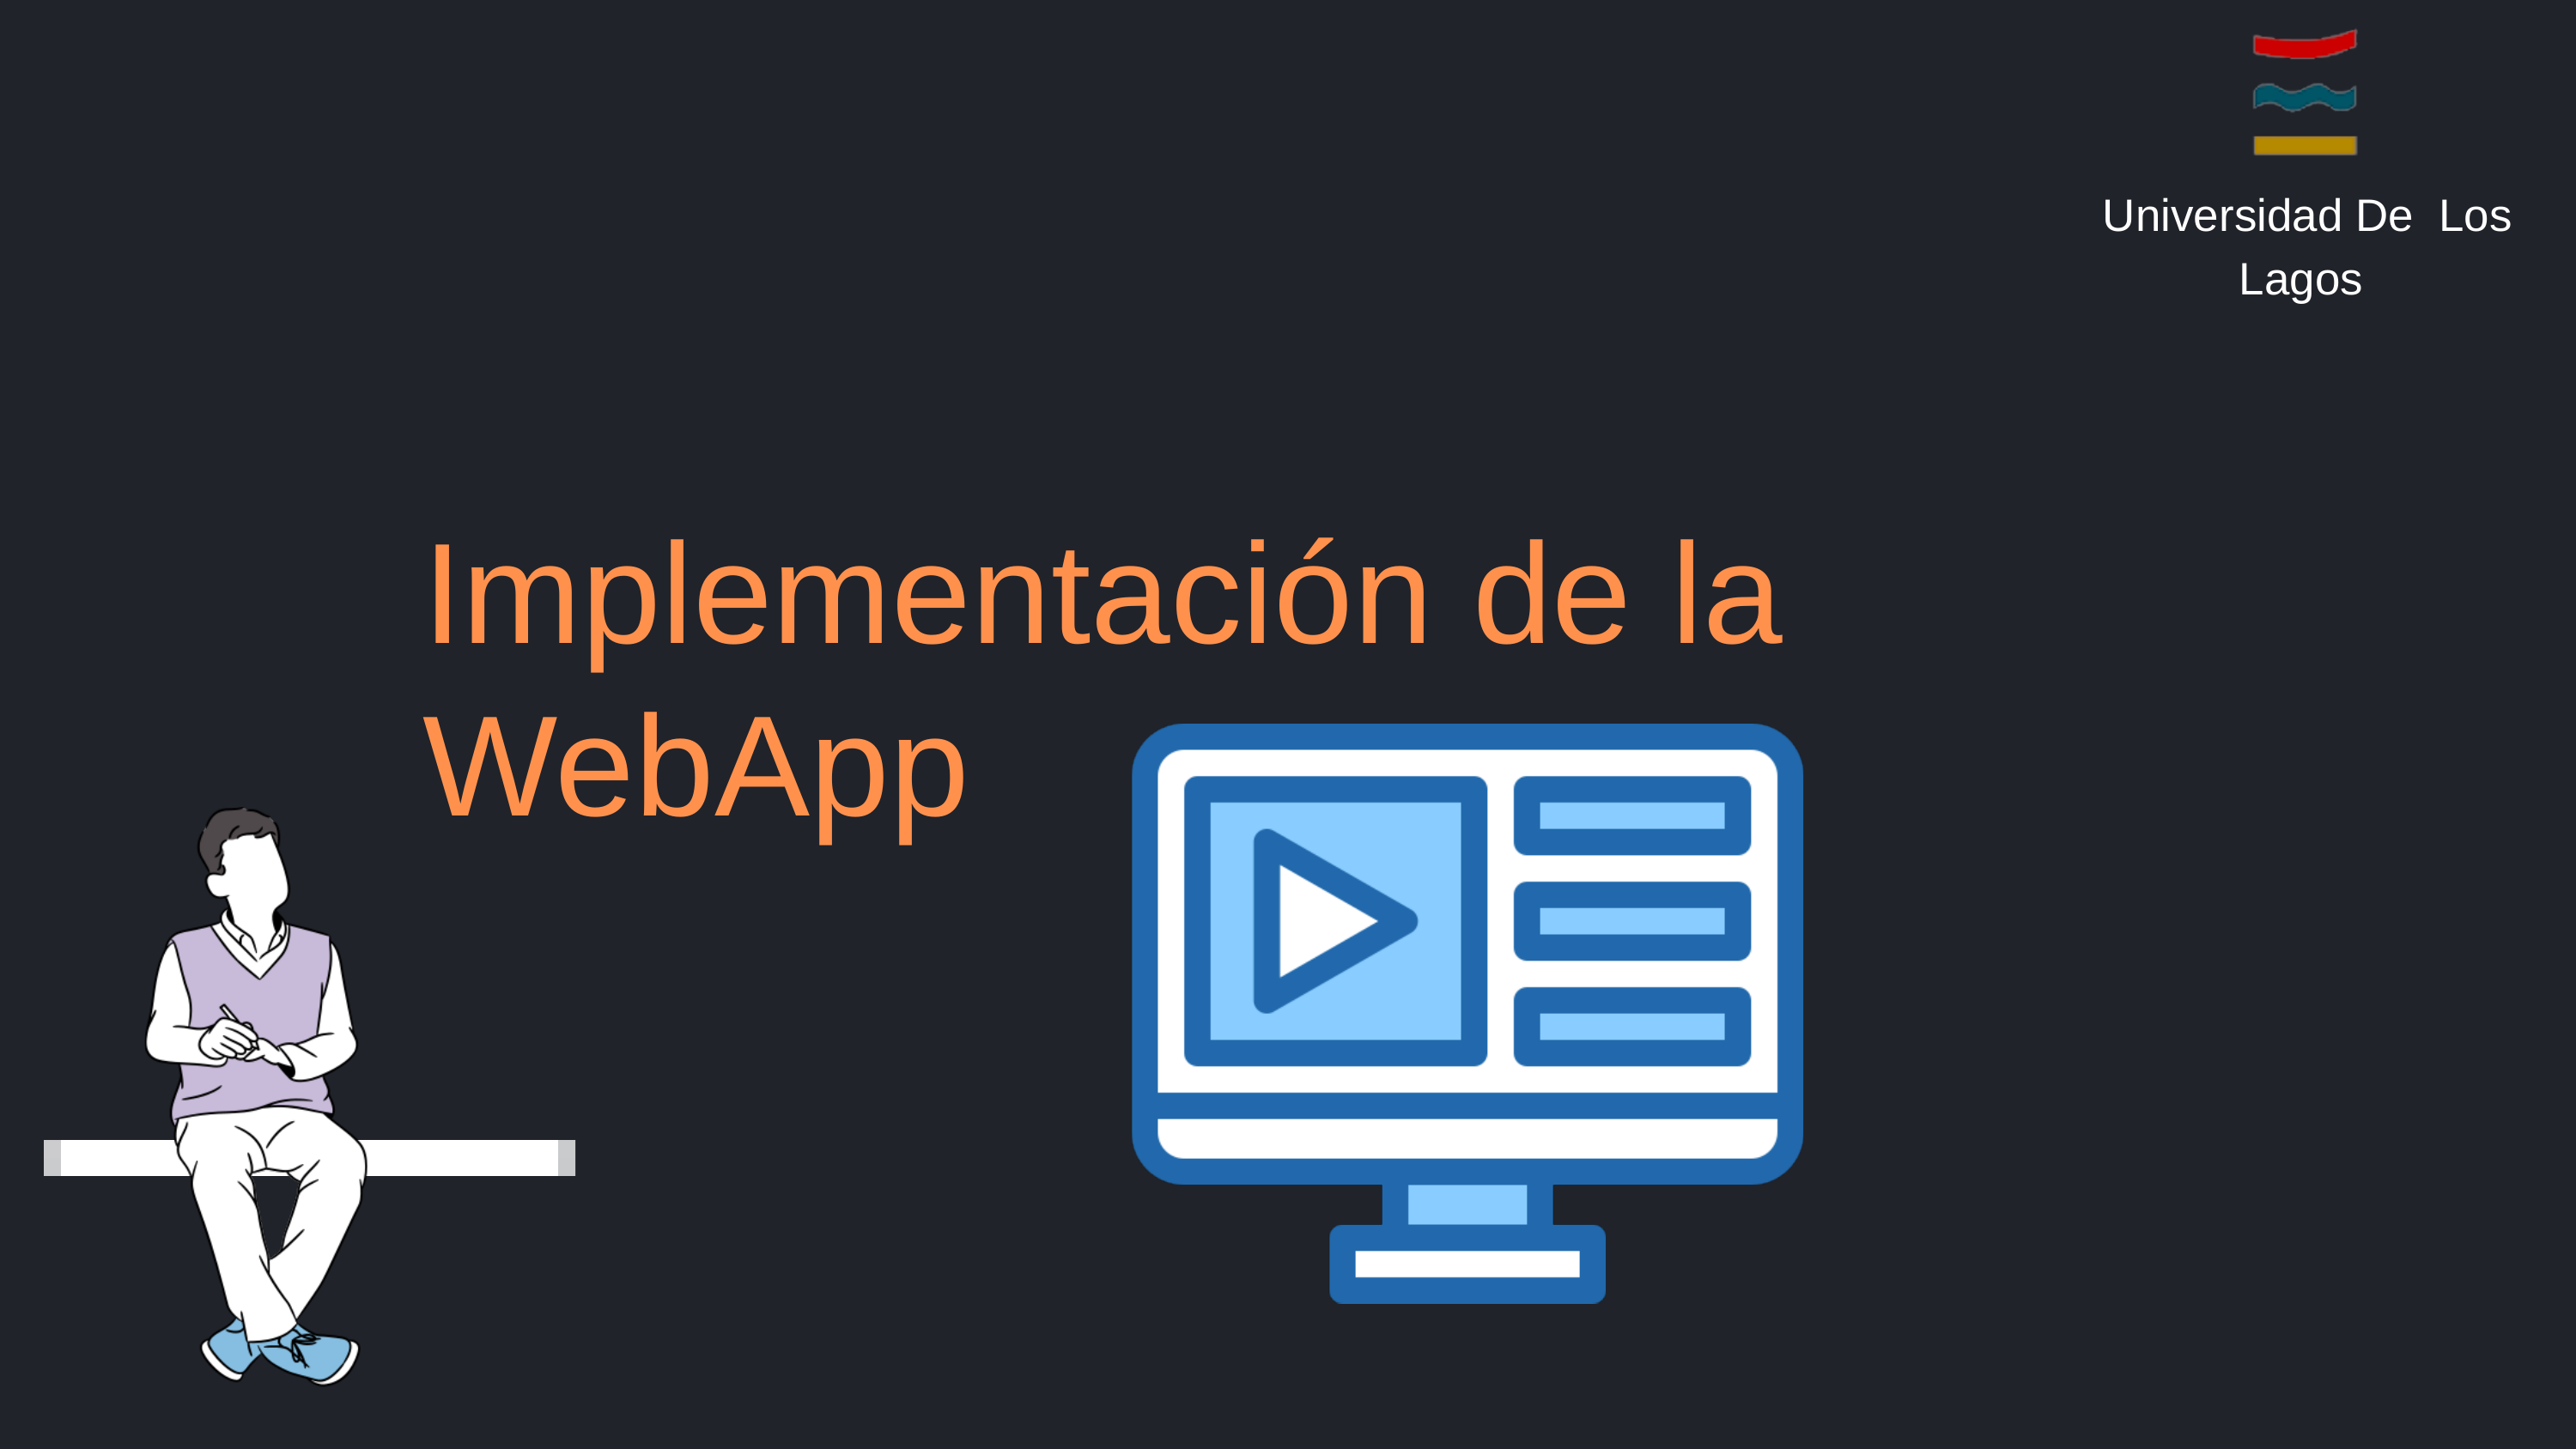

Universidad De  Los Lagos
Implementación de la
WebApp